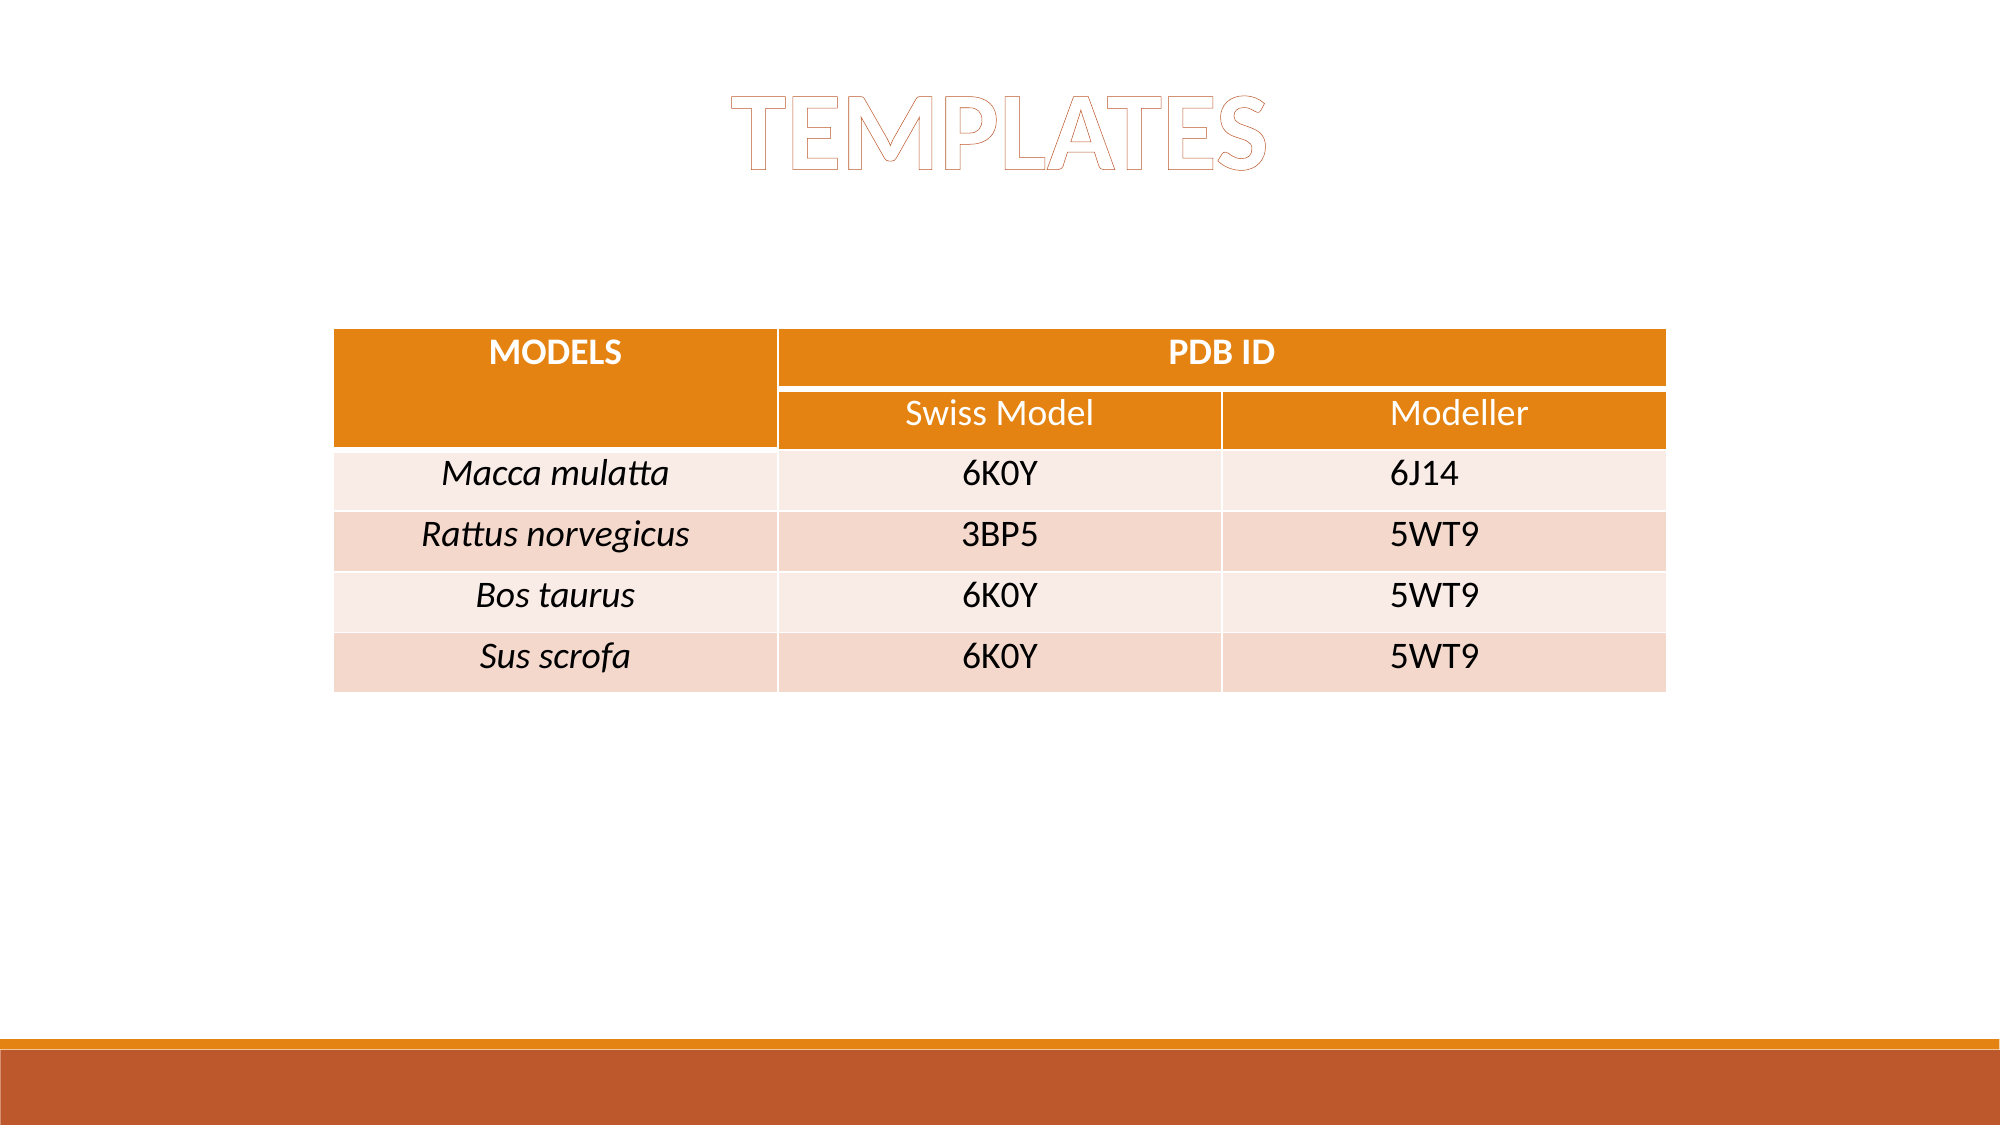

TEMPLATES
| MODELS | PDB ID |  |
| --- | --- | --- |
|  | Swiss Model | Modeller |
| Macca mulatta | 6K0Y | 6J14 |
| Rattus norvegicus | 3BP5 | 5WT9 |
| Bos taurus | 6K0Y | 5WT9 |
| Sus scrofa | 6K0Y | 5WT9 |